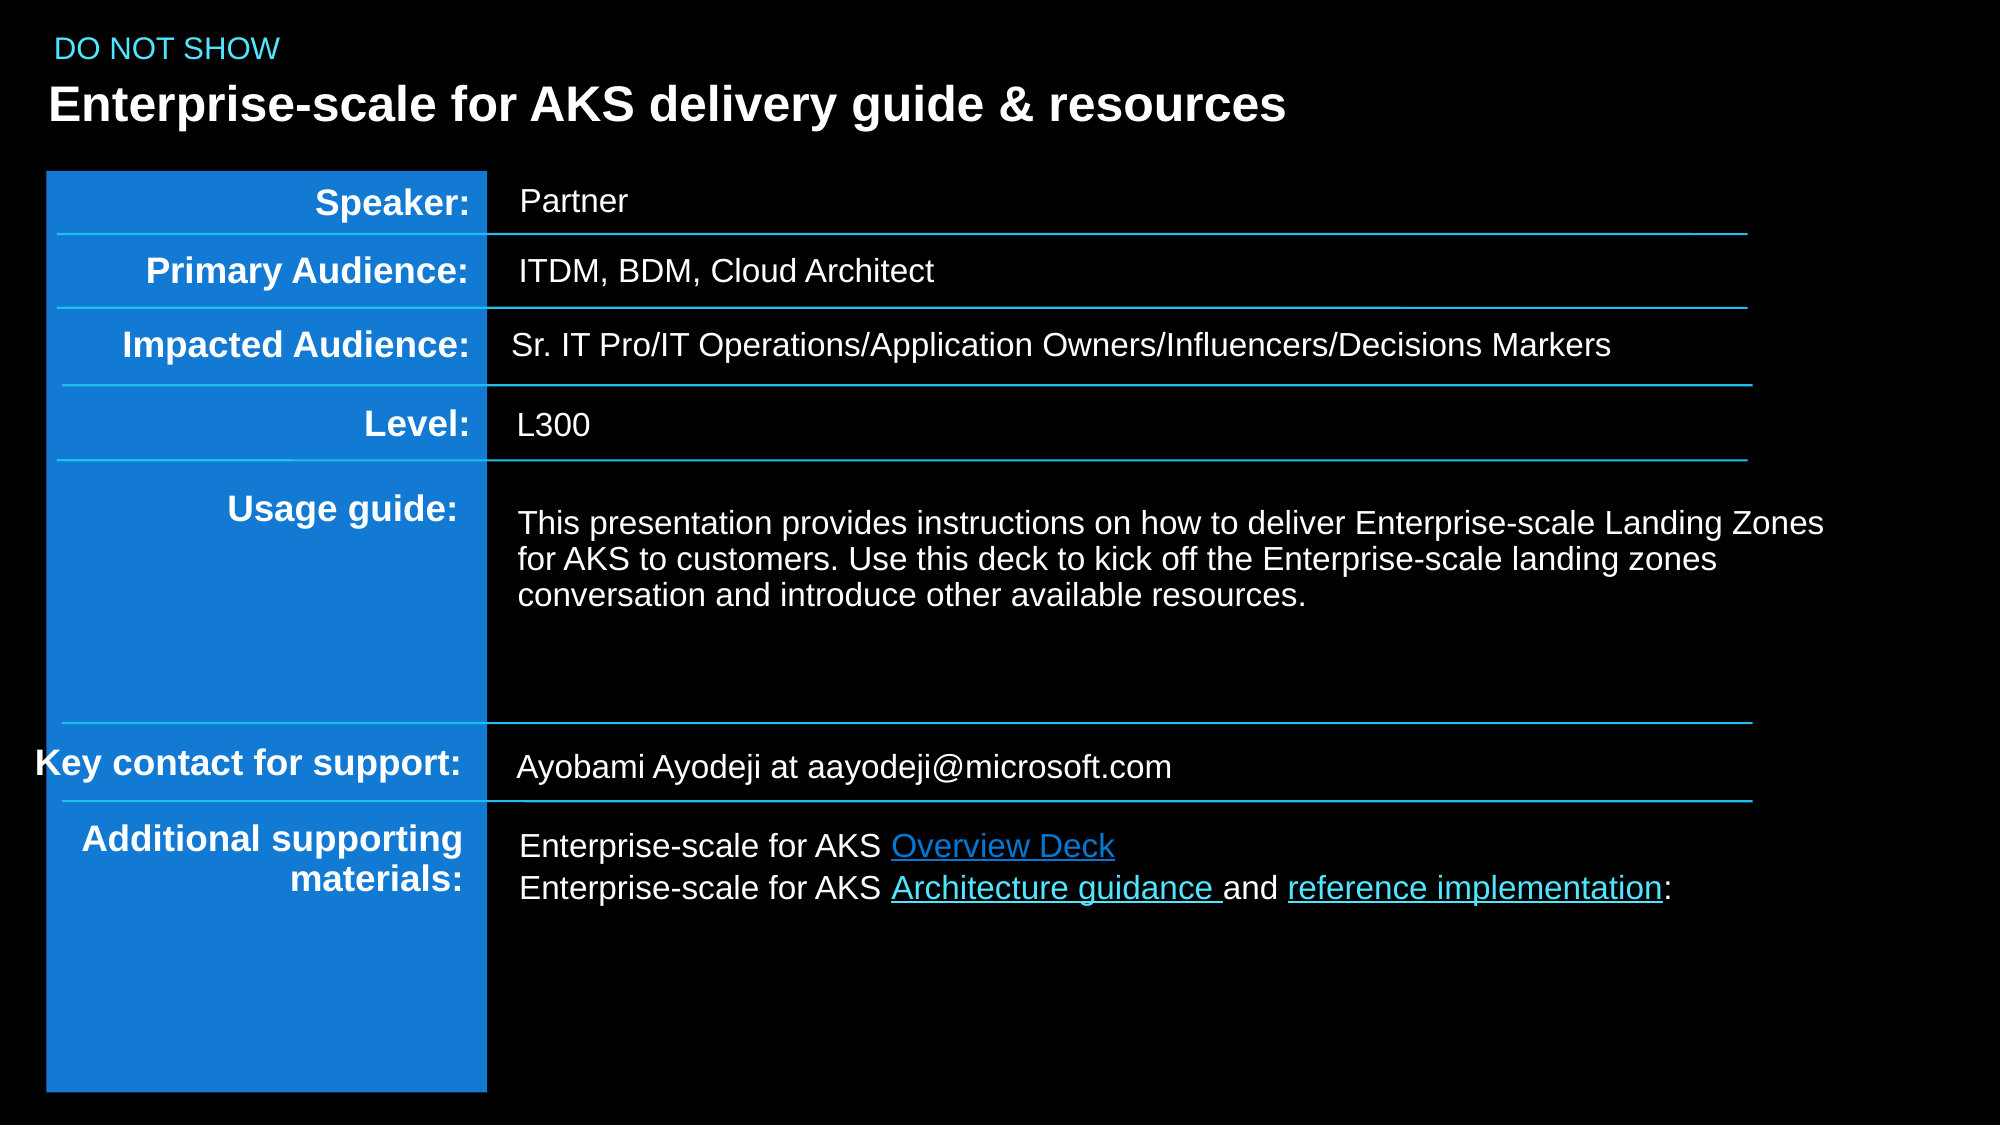

DO NOT SHOW
Enterprise-scale for AKS delivery guide & resources

Partner
Speaker:

Primary Audience:
ITDM, BDM, Cloud Architect

Impacted Audience:
Sr. IT Pro/IT Operations/Application Owners/Influencers/Decisions Markers

Level:
L300

Usage guide:
This presentation provides instructions on how to deliver Enterprise-scale Landing Zones for AKS to customers. Use this deck to kick off the Enterprise-scale landing zones conversation and introduce other available resources.

Key contact for support:
Ayobami Ayodeji at aayodeji@microsoft.com

Additional supporting materials:
Enterprise-scale for AKS Overview Deck
Enterprise-scale for AKS Architecture guidance and reference implementation: